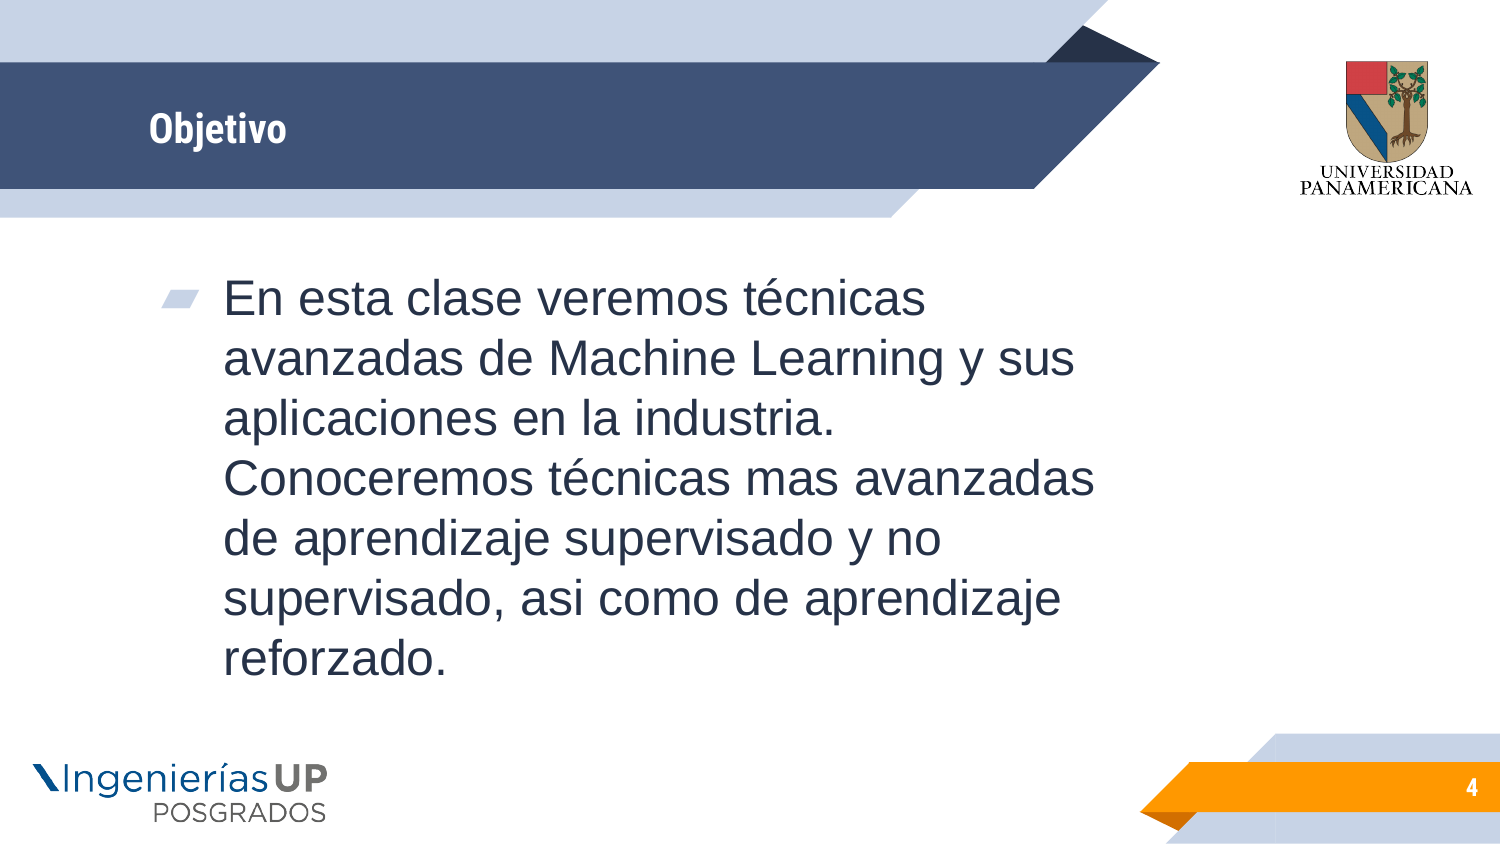

# Objetivo
En esta clase veremos técnicas avanzadas de Machine Learning y sus aplicaciones en la industria. Conoceremos técnicas mas avanzadas de aprendizaje supervisado y no supervisado, asi como de aprendizaje reforzado.
4